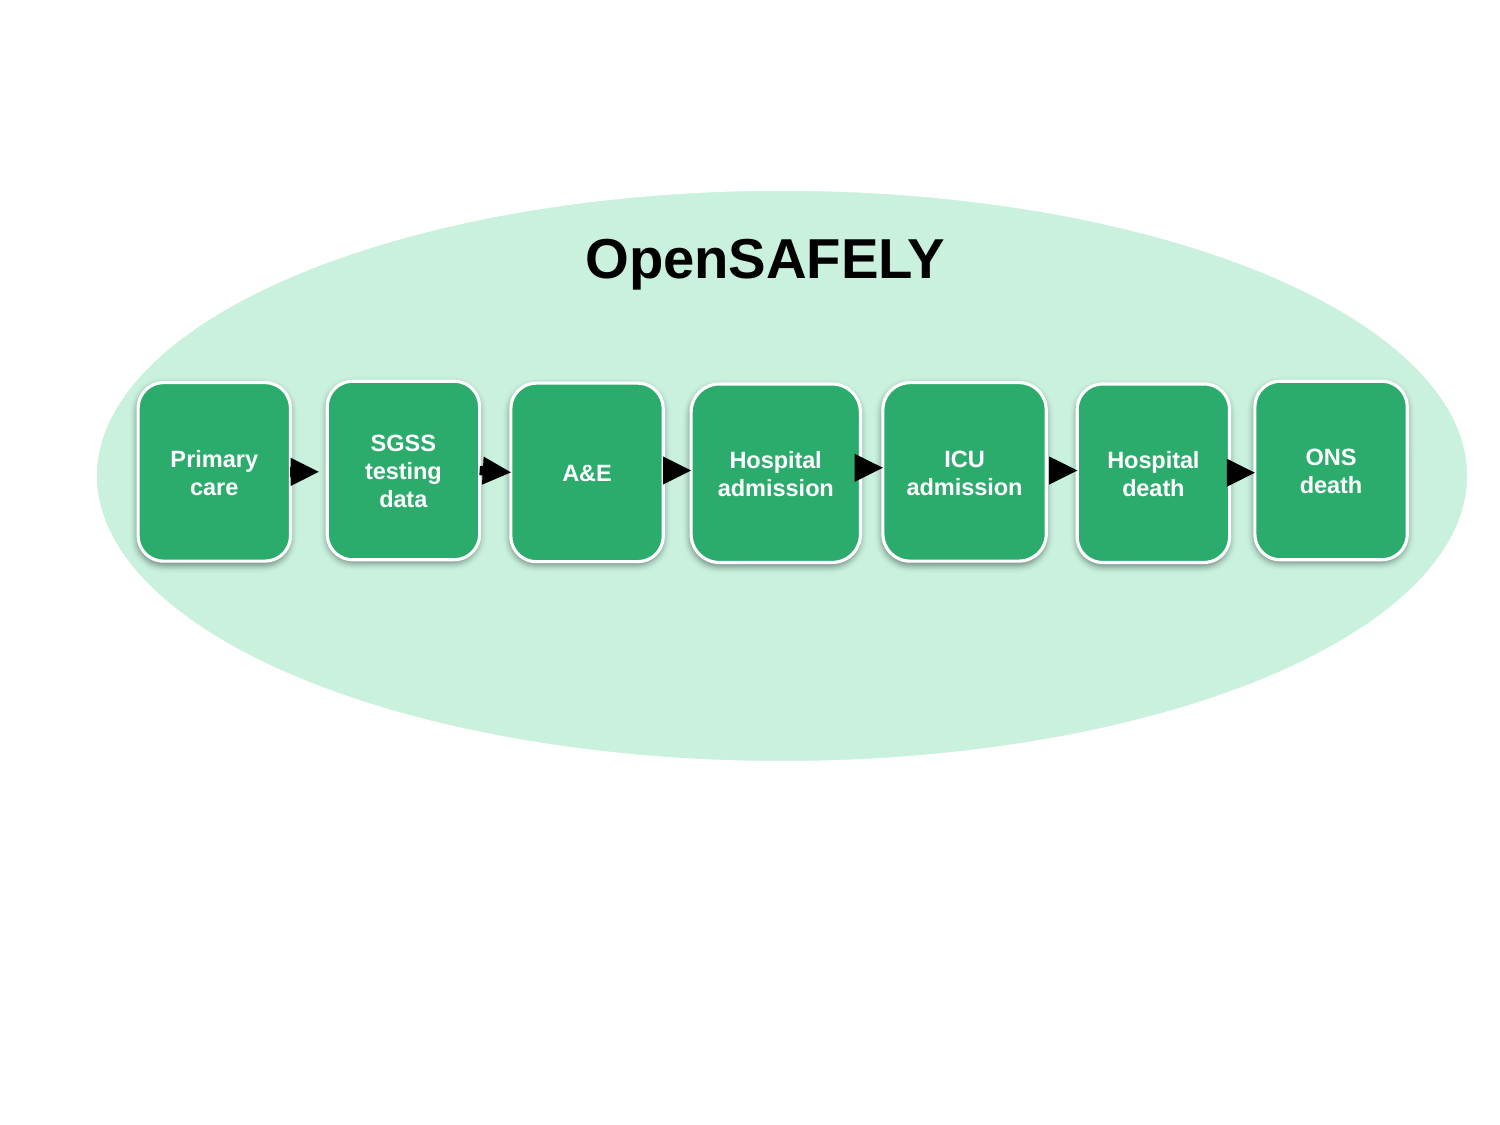

OpenSAFELY
SGSS testing data
ONS death
Primary care
ICU admission
A&E
Hospital admission
Hospital death